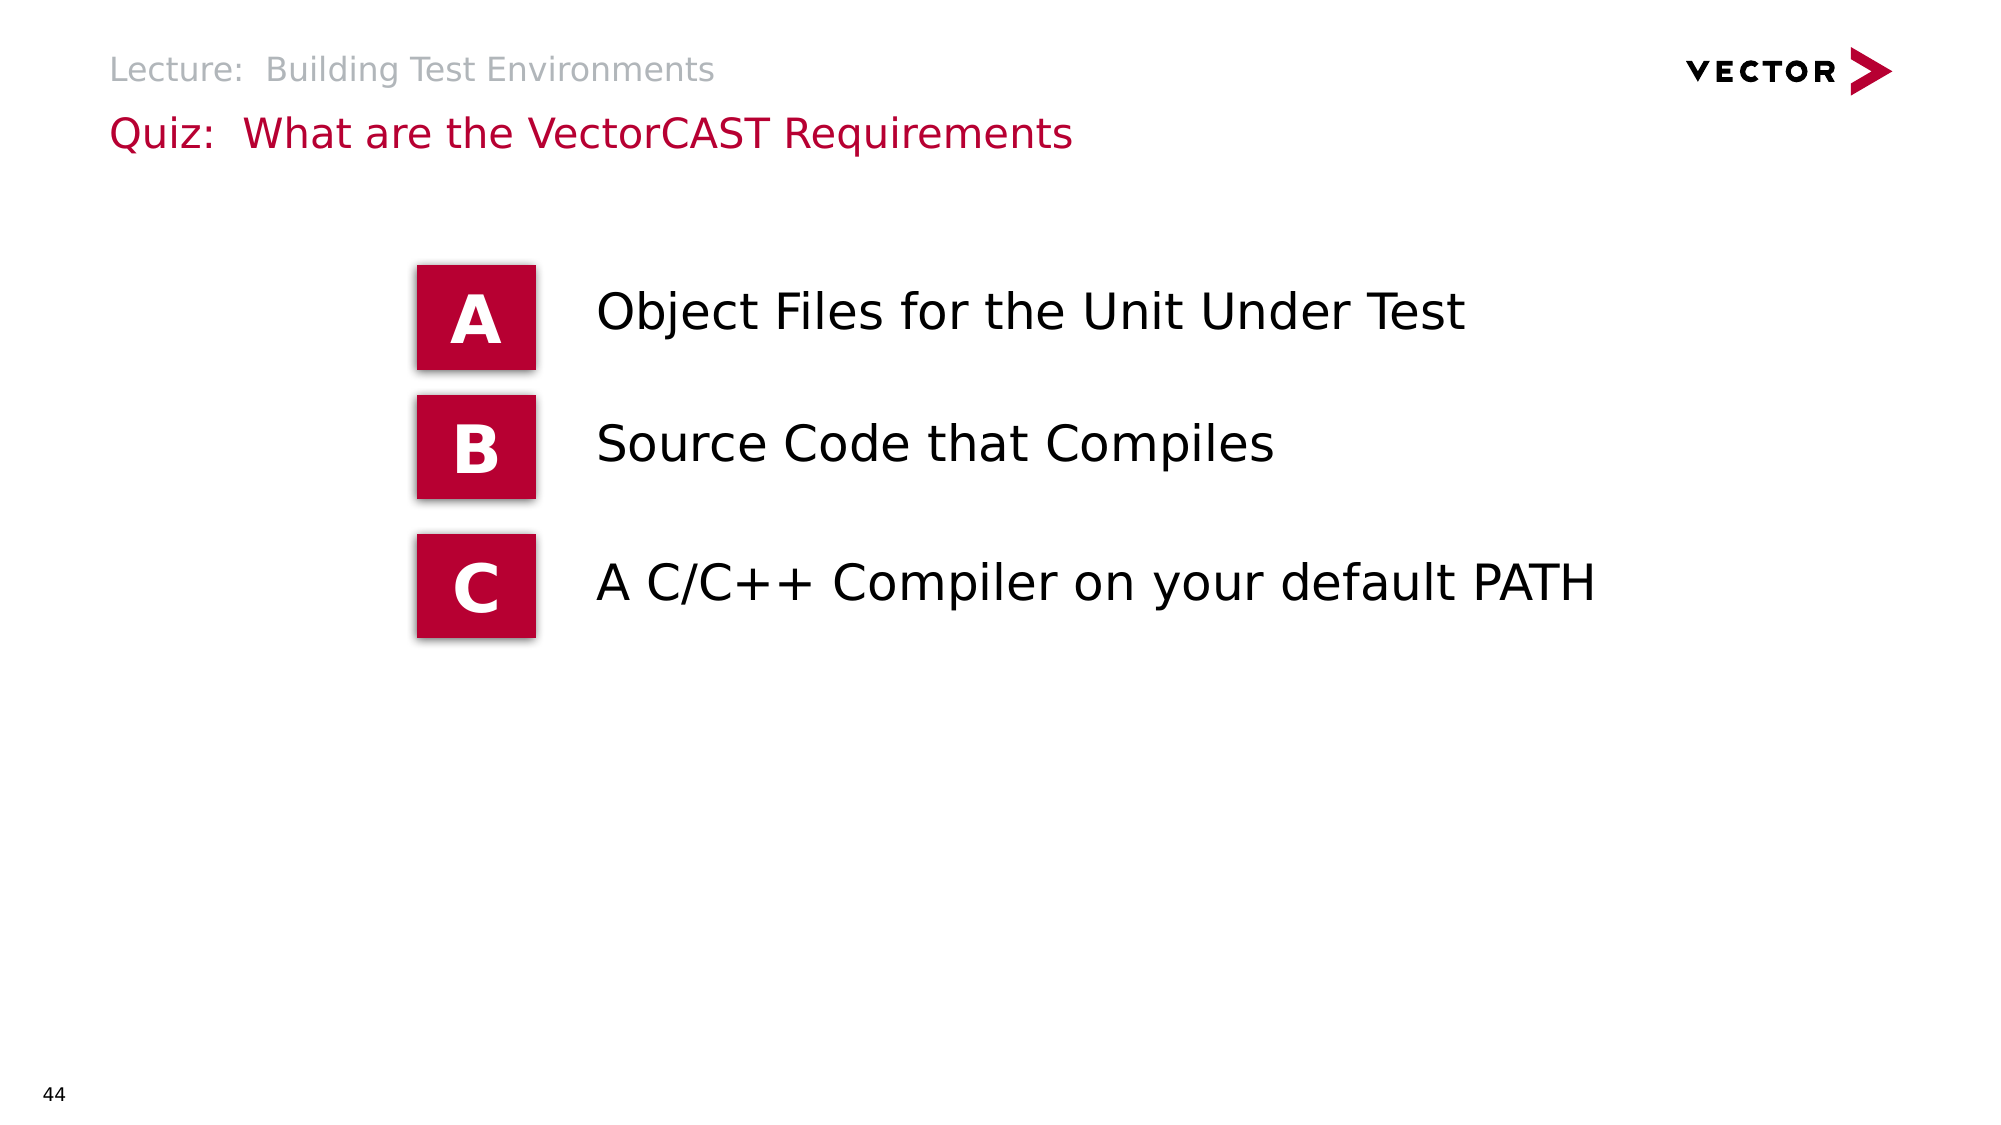

# Lecture:  Building Test Environments
Quiz:  What are the VectorCAST Requirements
A
Object Files for the Unit Under Test
B
Source Code that Compiles
C
A C/C++ Compiler on your default PATH